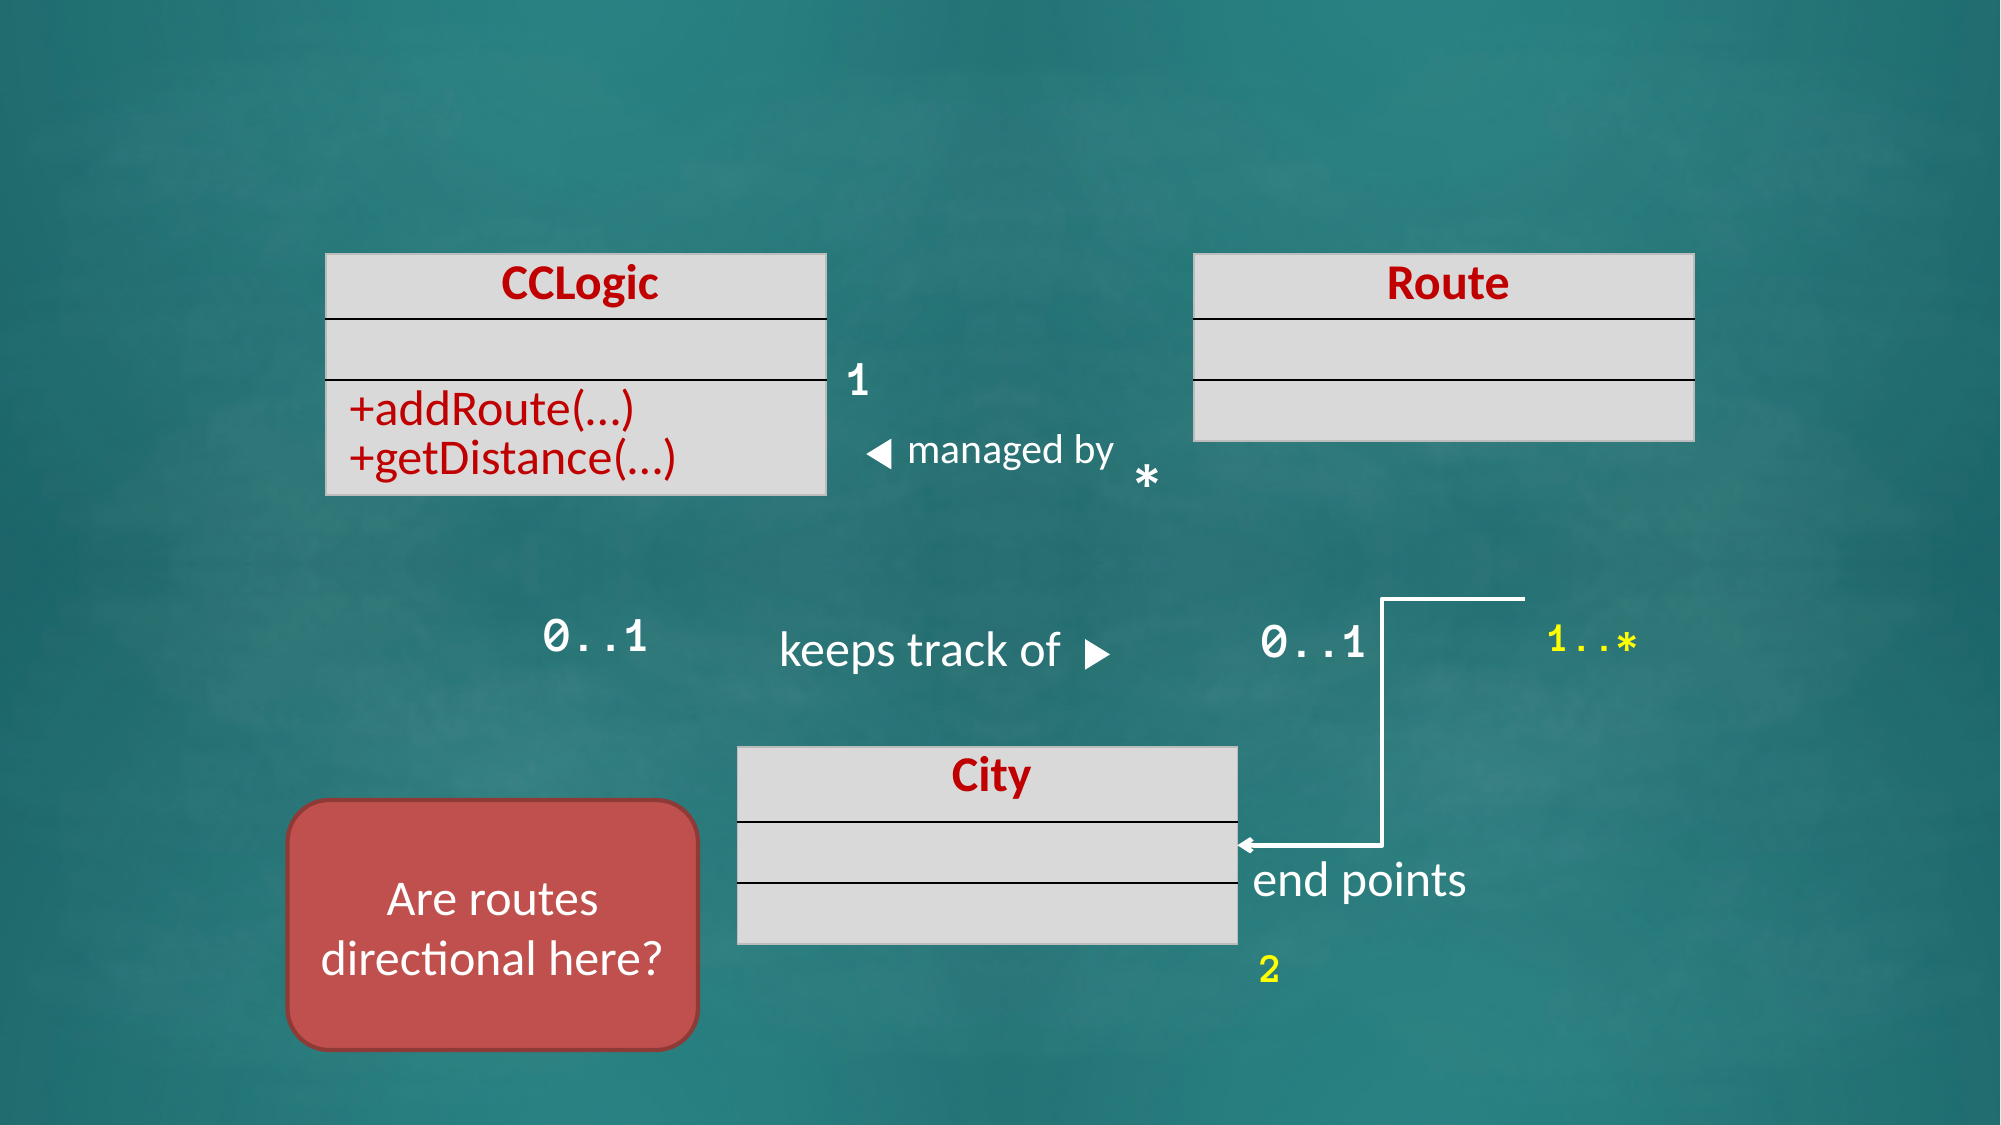

| CCLogic |
| --- |
|  |
| +addRoute(…) +getDistance(…) |
| Route |
| --- |
|  |
|  |
1
managed by

*
0..1
0..1
1..*
keeps track of

| City |
| --- |
|  |
|  |
Are routes directional here?
end points
2